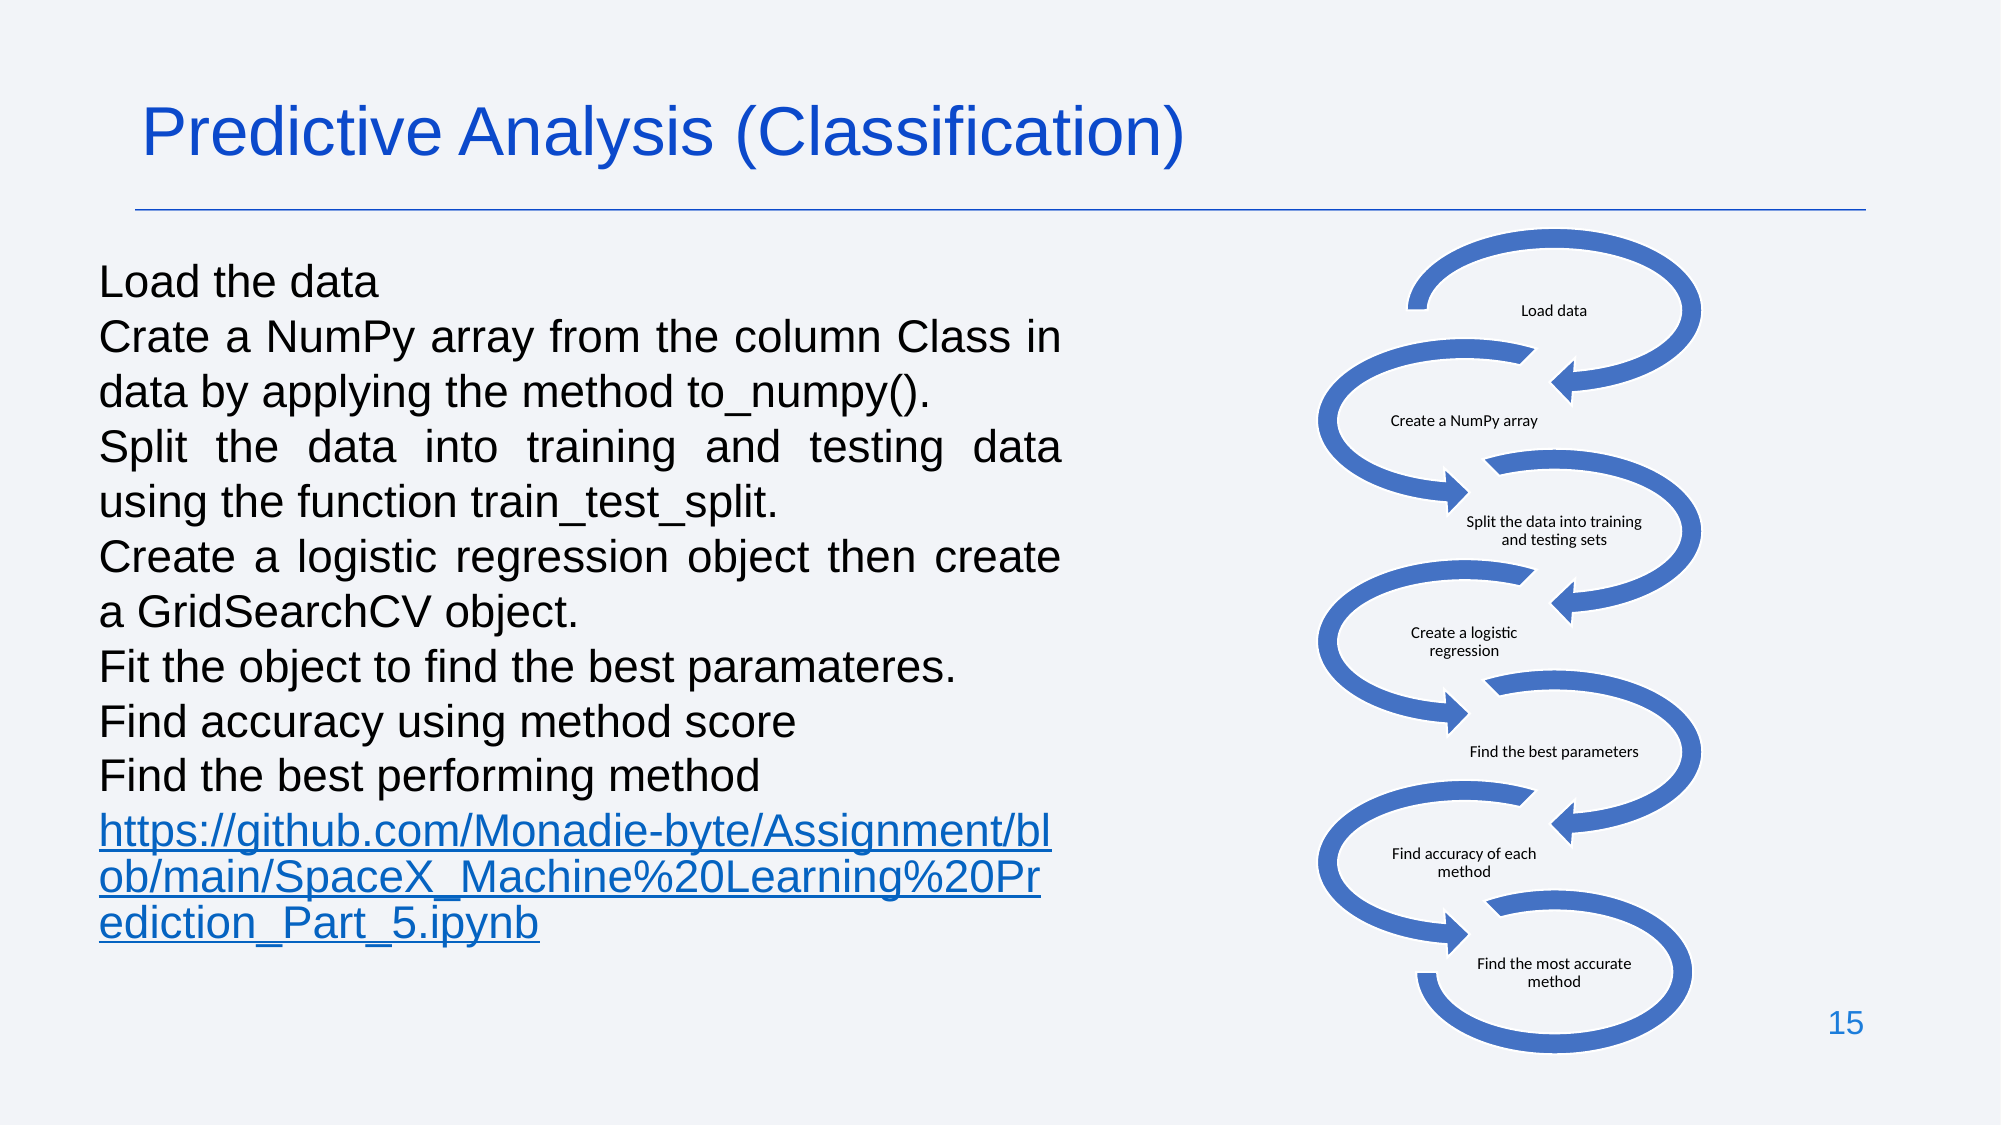

Predictive Analysis (Classification)

Load data

Create a NumPy array

Split the data into training and testing sets

Create a logistic regression

Find the best parameters

Find accuracy of each method

Find the most accurate method
Load the data
Crate a NumPy array from the column Class in data by applying the method to_numpy().
Split the data into training and testing data using the function train_test_split.
Create a logistic regression object then create a GridSearchCV object.
Fit the object to find the best paramateres.
Find accuracy using method score
Find the best performing method
https://github.com/Monadie-byte/Assignment/blob/main/SpaceX_Machine%20Learning%20Prediction_Part_5.ipynb

15